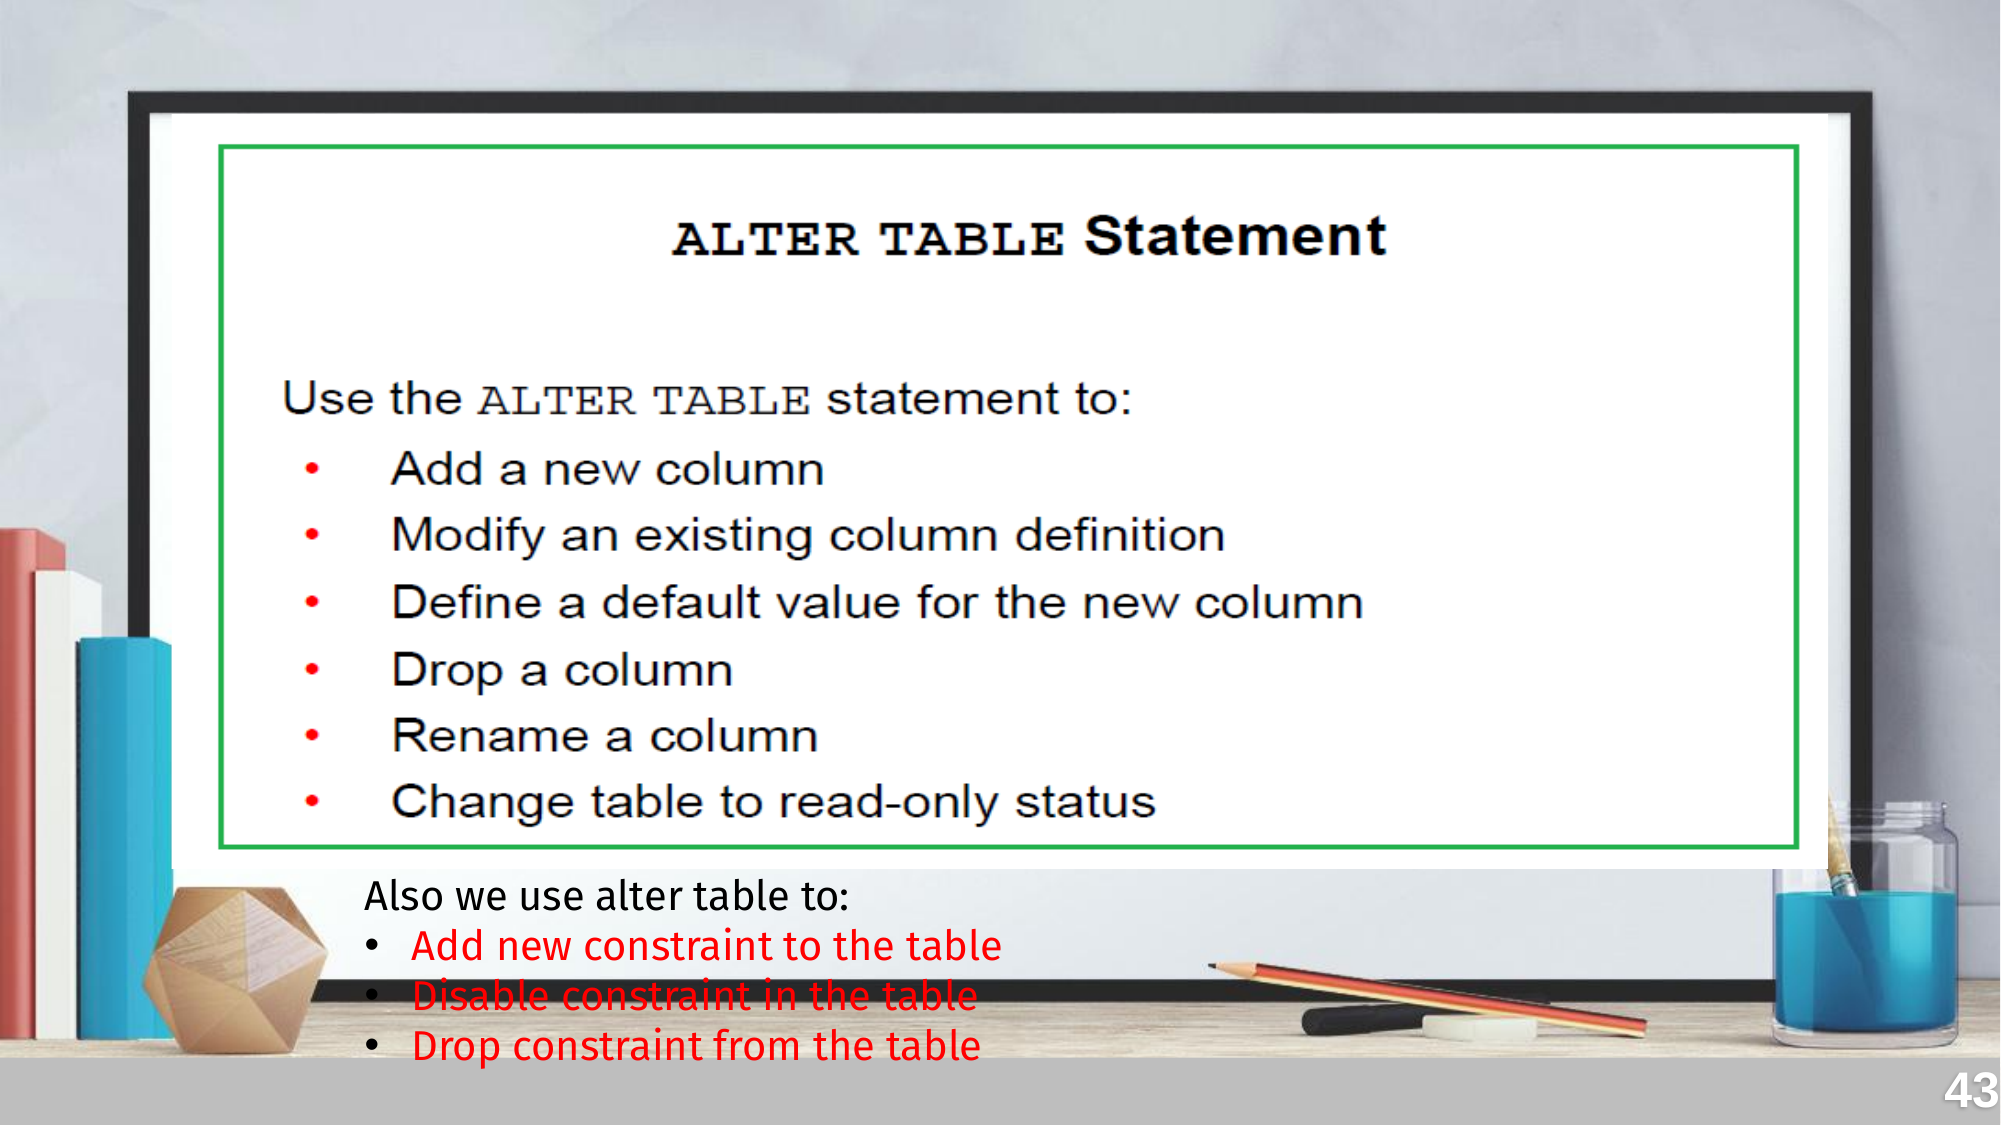

Also we use alter table to:
Add new constraint to the table
Disable constraint in the table
Drop constraint from the table

43